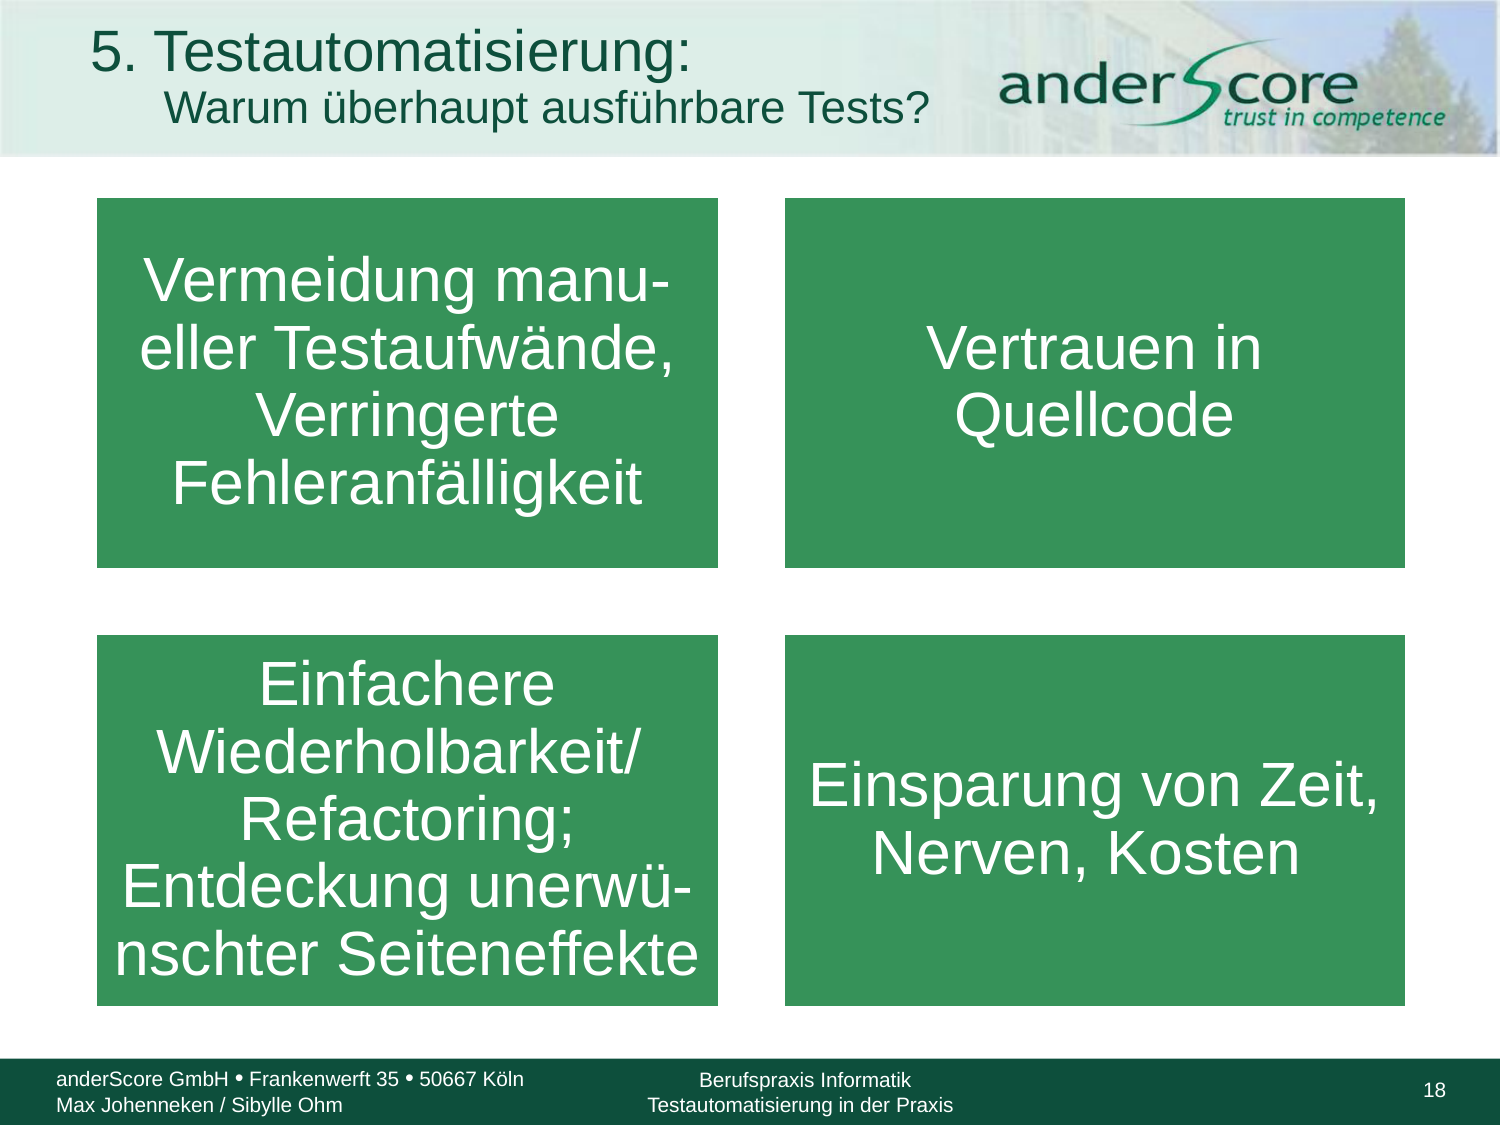

# 5. Testautomatisierung: Warum überhaupt ausführbare Tests?
Vermeidung manu-eller Testaufwände, Verringerte Fehleranfälligkeit
Vertrauen in Quellcode
Einfachere Wiederholbarkeit/  Refactoring; Entdeckung unerwü-nschter Seiteneffekte
Einsparung von Zeit, Nerven, Kosten